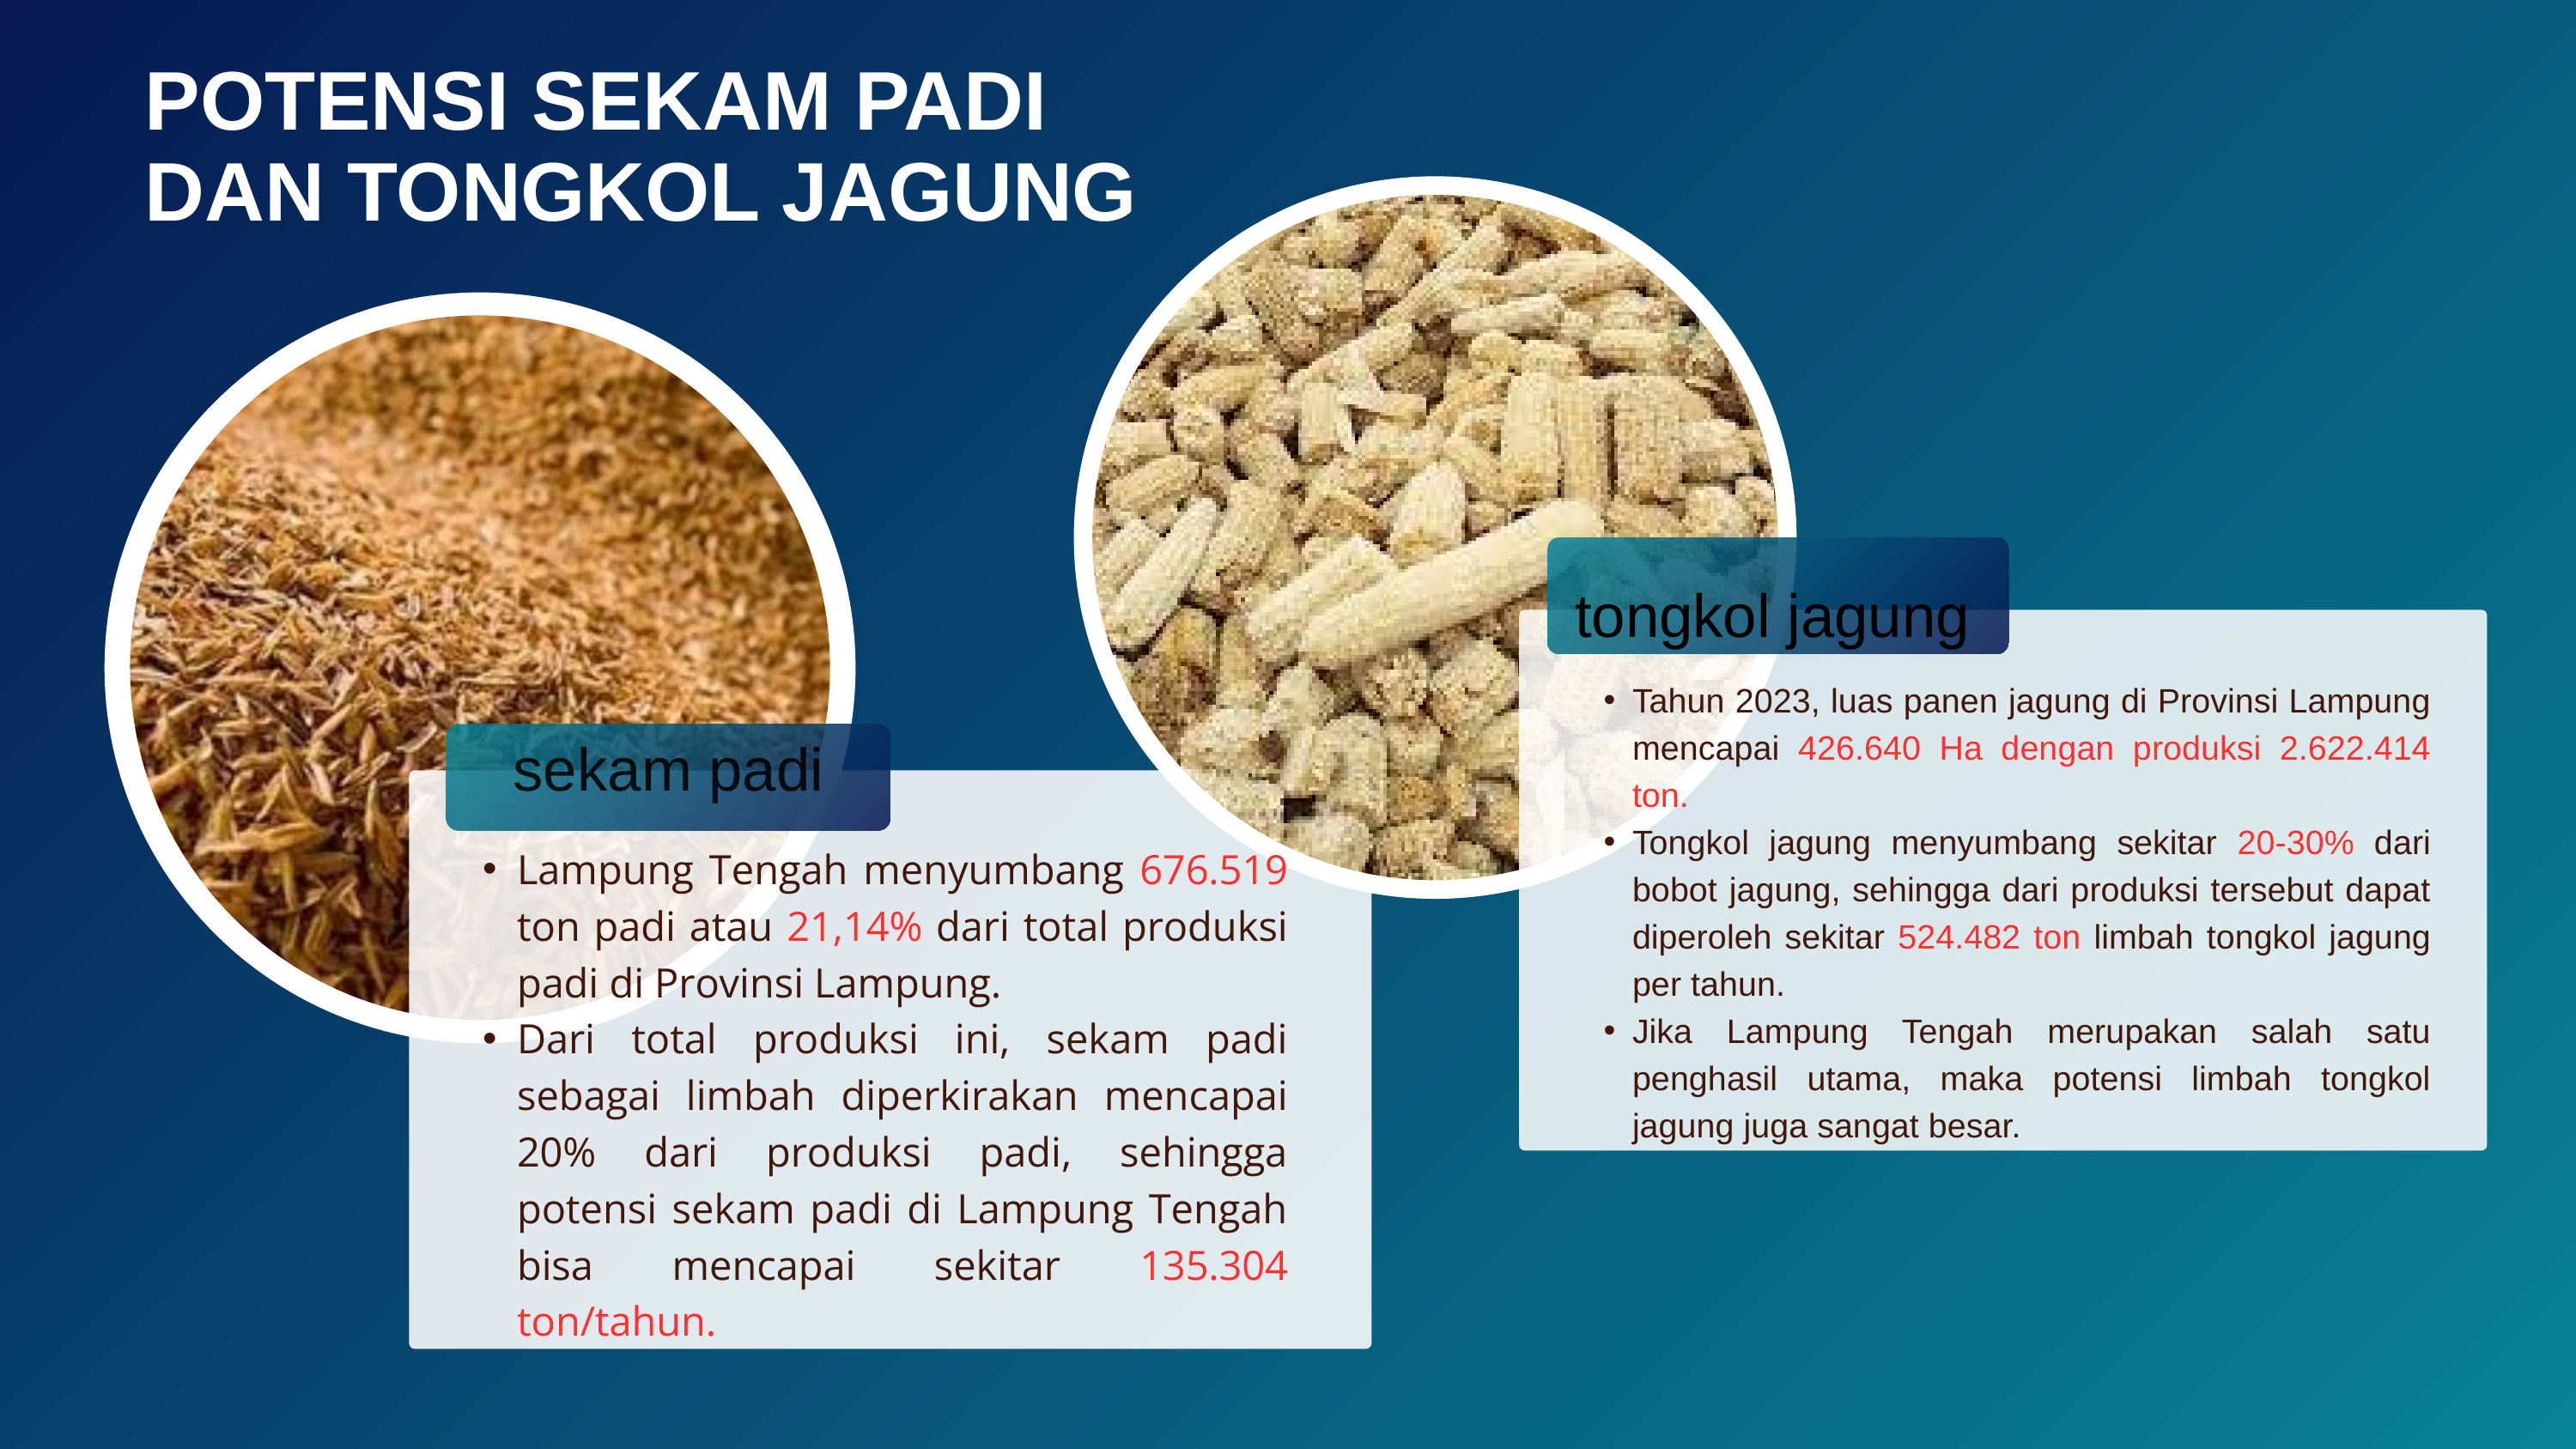

POTENSI SEKAM PADI
DAN TONGKOL JAGUNG

tongkol jagung

Tahun 2023, luas panen jagung di Provinsi Lampung mencapai 426.640 Ha dengan produksi 2.622.414 ton.
Tongkol jagung menyumbang sekitar 20-30% dari bobot jagung, sehingga dari produksi tersebut dapat diperoleh sekitar 524.482 ton limbah tongkol jagung per tahun.
Jika Lampung Tengah merupakan salah satu penghasil utama, maka potensi limbah tongkol jagung juga sangat besar.

sekam padi

Lampung Tengah menyumbang 676.519 ton padi atau 21,14% dari total produksi padi di Provinsi Lampung.
Dari total produksi ini, sekam padi sebagai limbah diperkirakan mencapai 20% dari produksi padi, sehingga potensi sekam padi di Lampung Tengah bisa mencapai sekitar 135.304 ton/tahun.